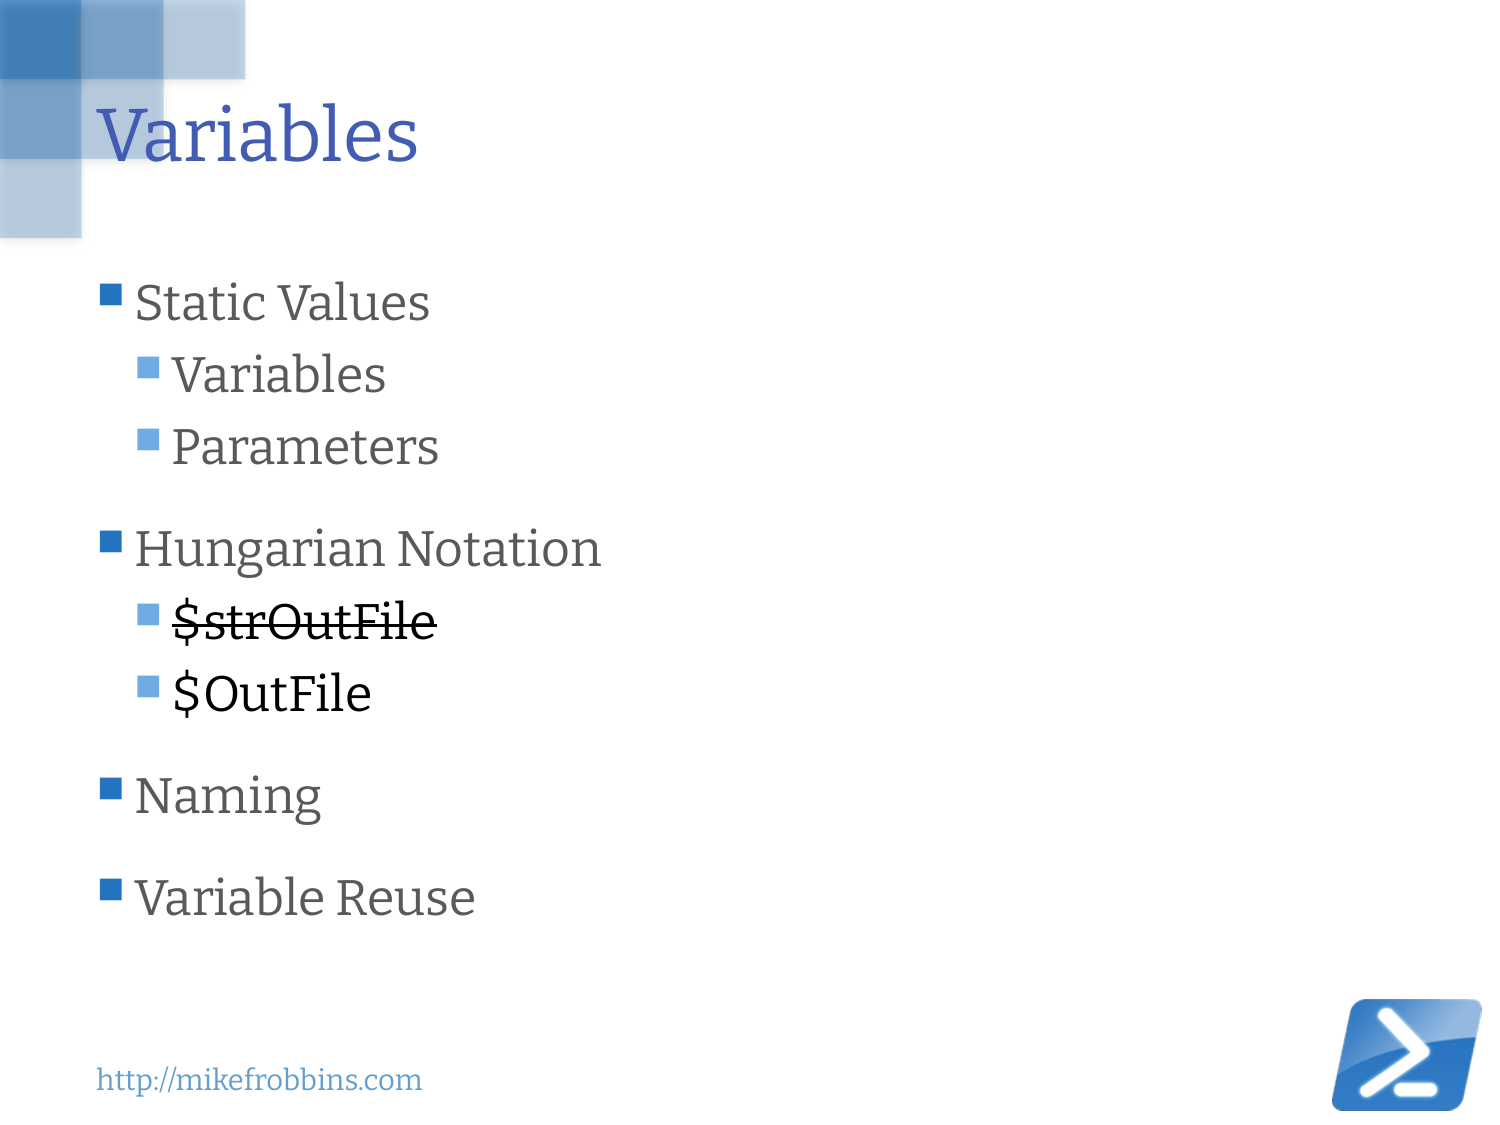

# Variables
Static Values
Variables
Parameters
Hungarian Notation
$strOutFile
$OutFile
Naming
Variable Reuse